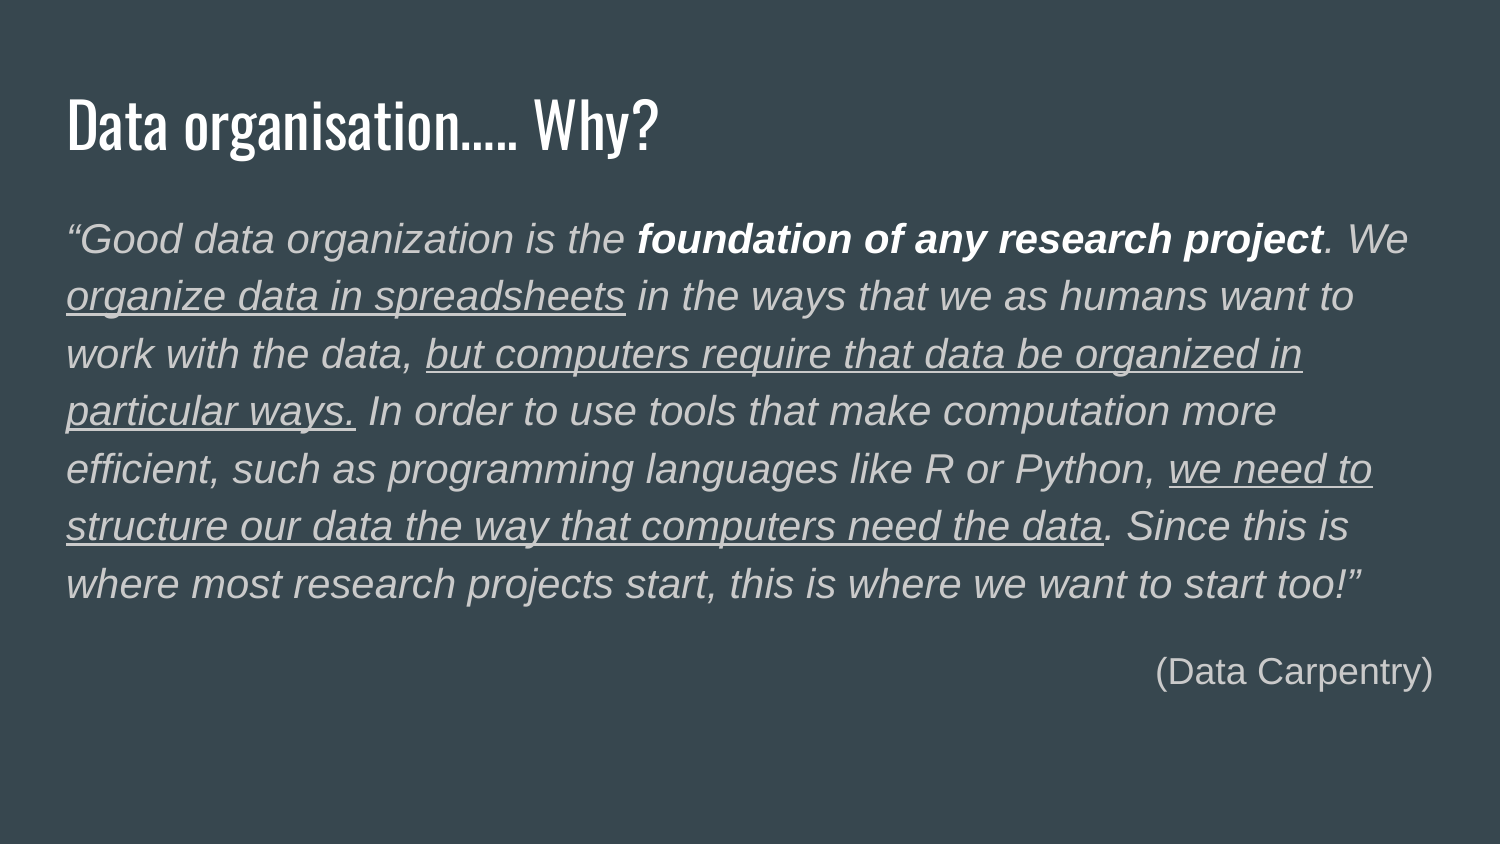

# Data organisation….. Why?
“Good data organization is the foundation of any research project. We organize data in spreadsheets in the ways that we as humans want to work with the data, but computers require that data be organized in particular ways. In order to use tools that make computation more efficient, such as programming languages like R or Python, we need to structure our data the way that computers need the data. Since this is where most research projects start, this is where we want to start too!”
(Data Carpentry)